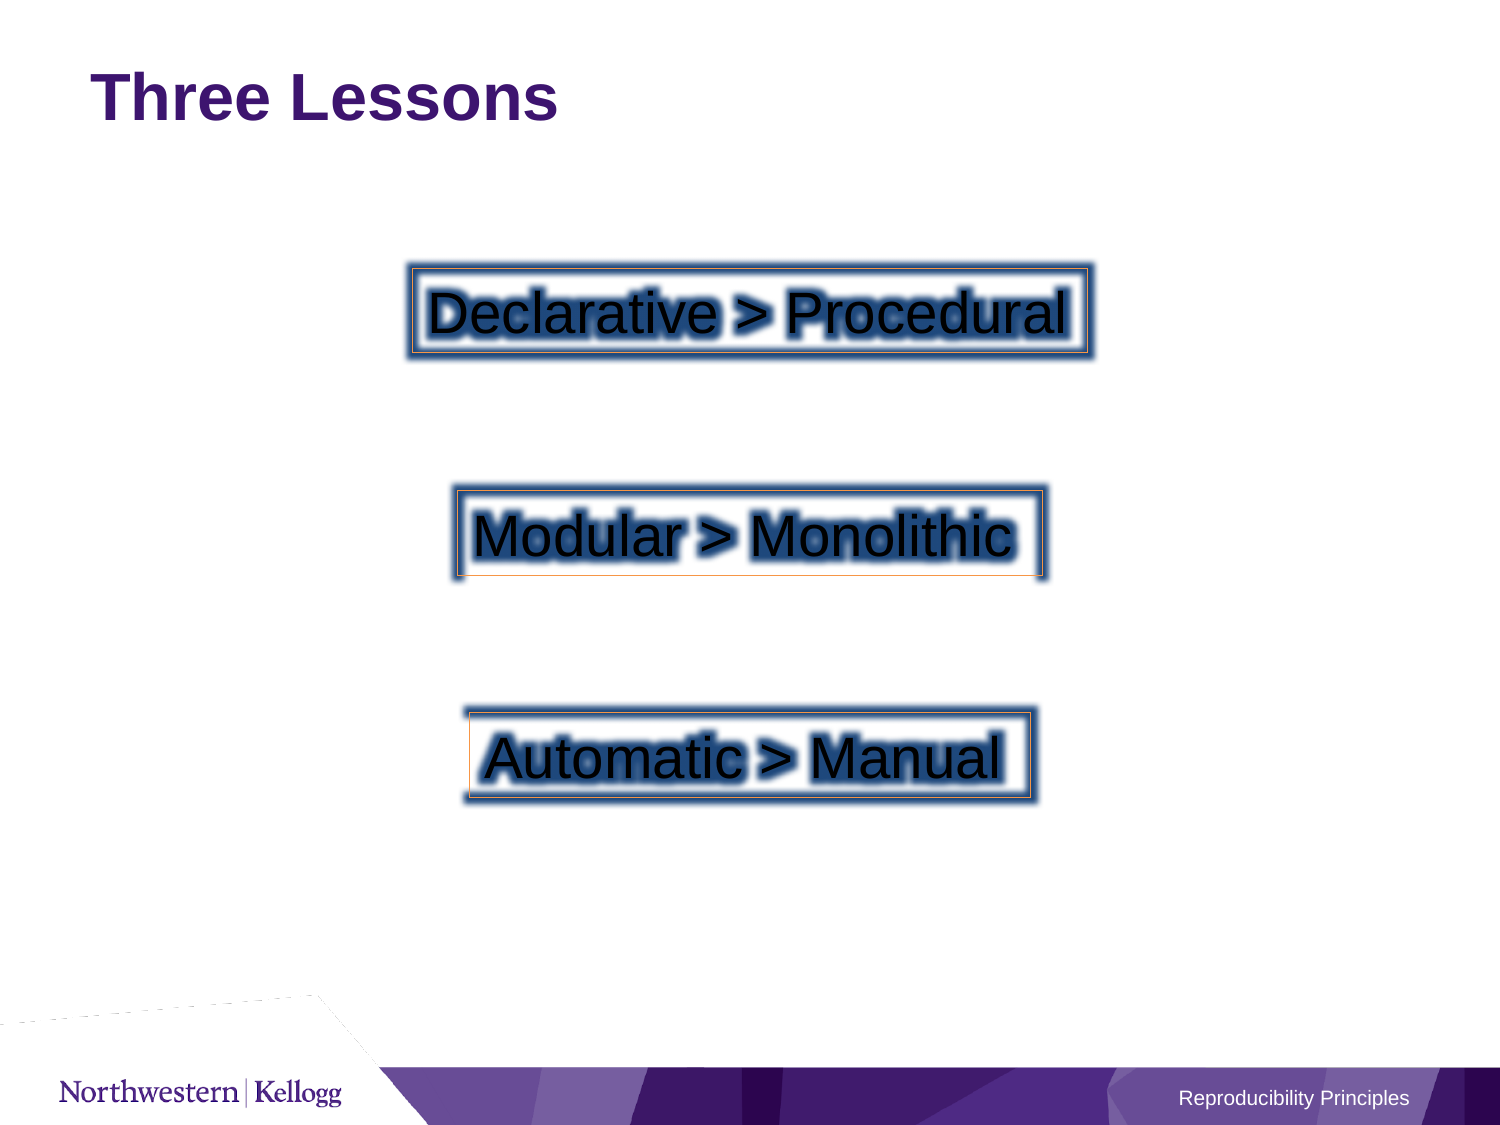

# Three Lessons
Declarative > Procedural
Modular > Monolithic
Automatic > Manual
Reproducibility Principles